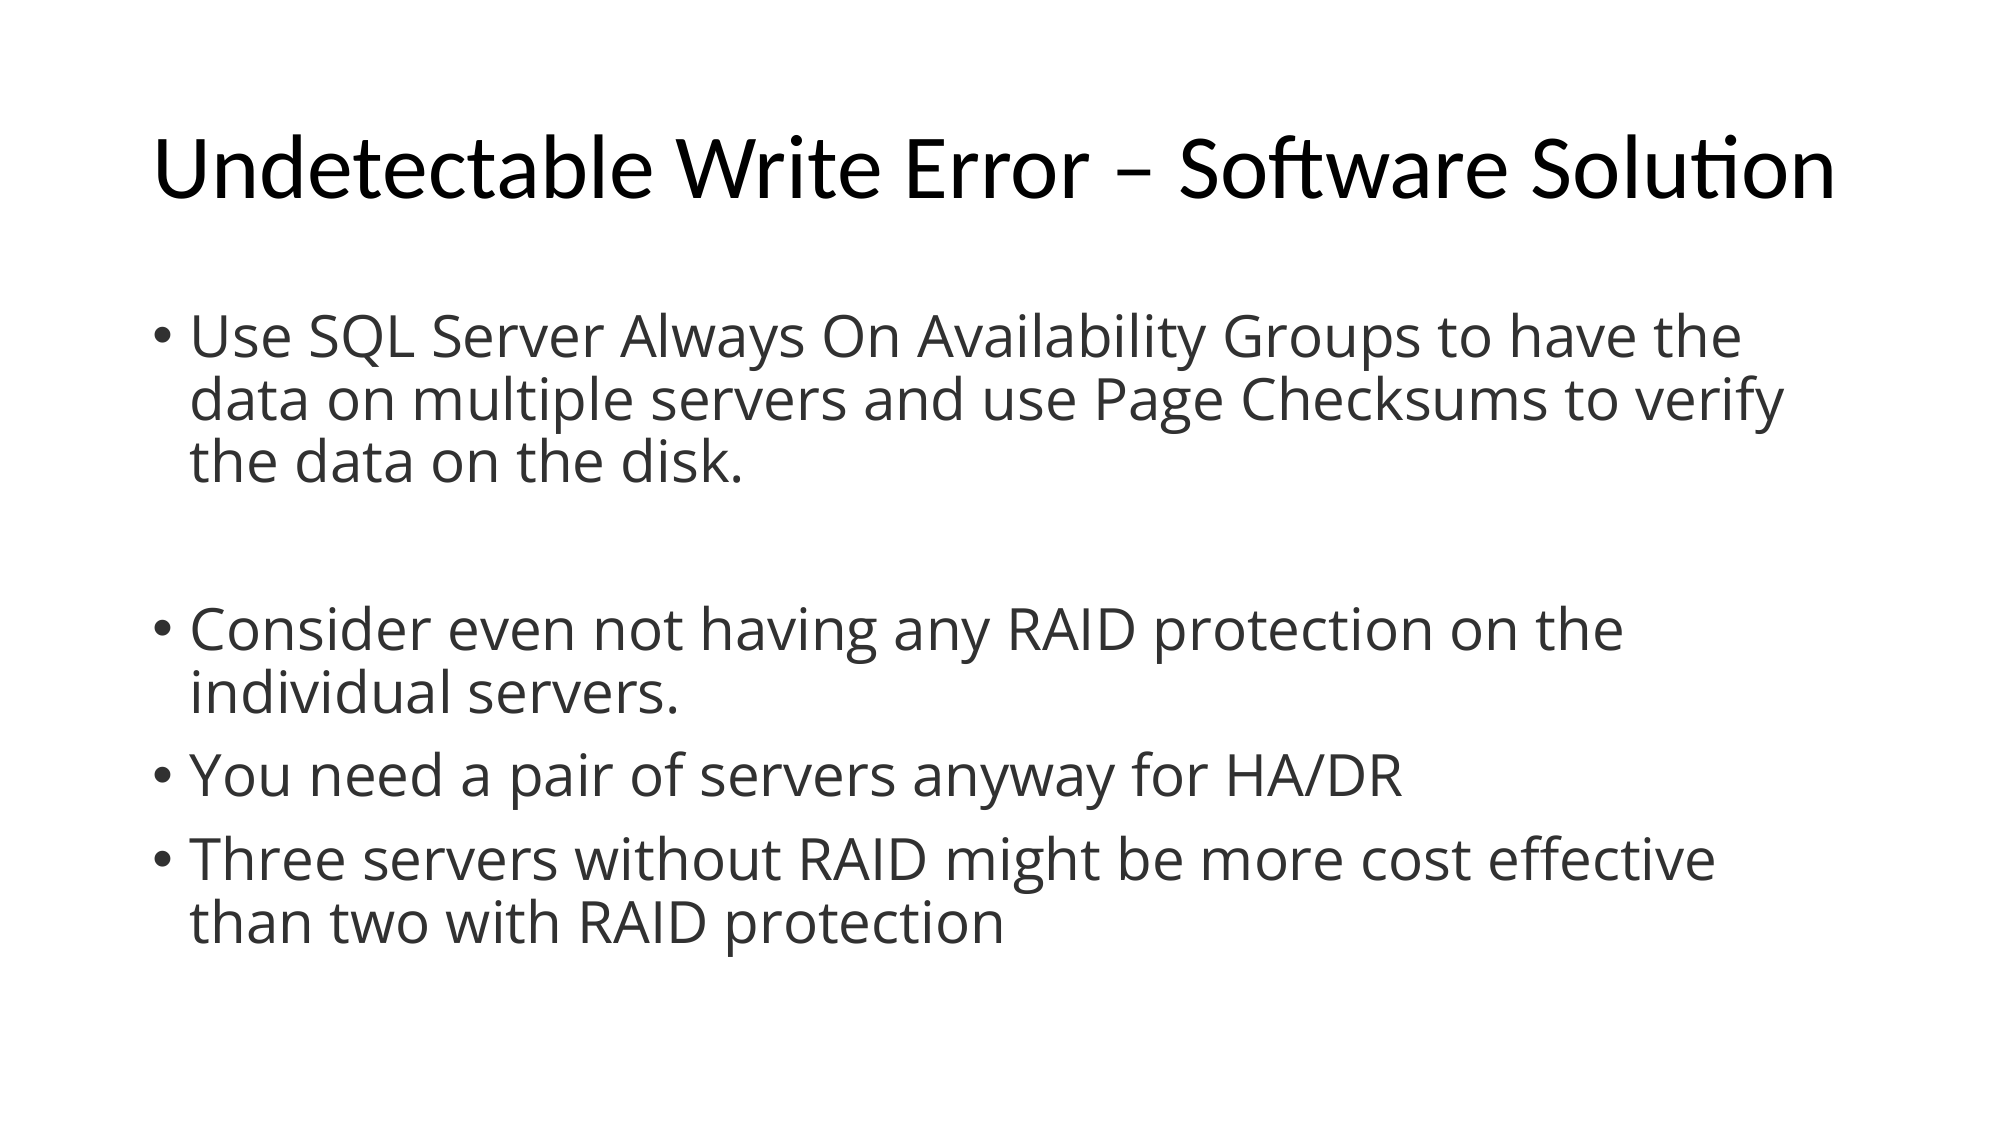

# Undetectable Write Error – Software Solution
Use SQL Server Always On Availability Groups to have the data on multiple servers and use Page Checksums to verify the data on the disk.

Consider even not having any RAID protection on the individual servers.
You need a pair of servers anyway for HA/DR
Three servers without RAID might be more cost effective than two with RAID protection